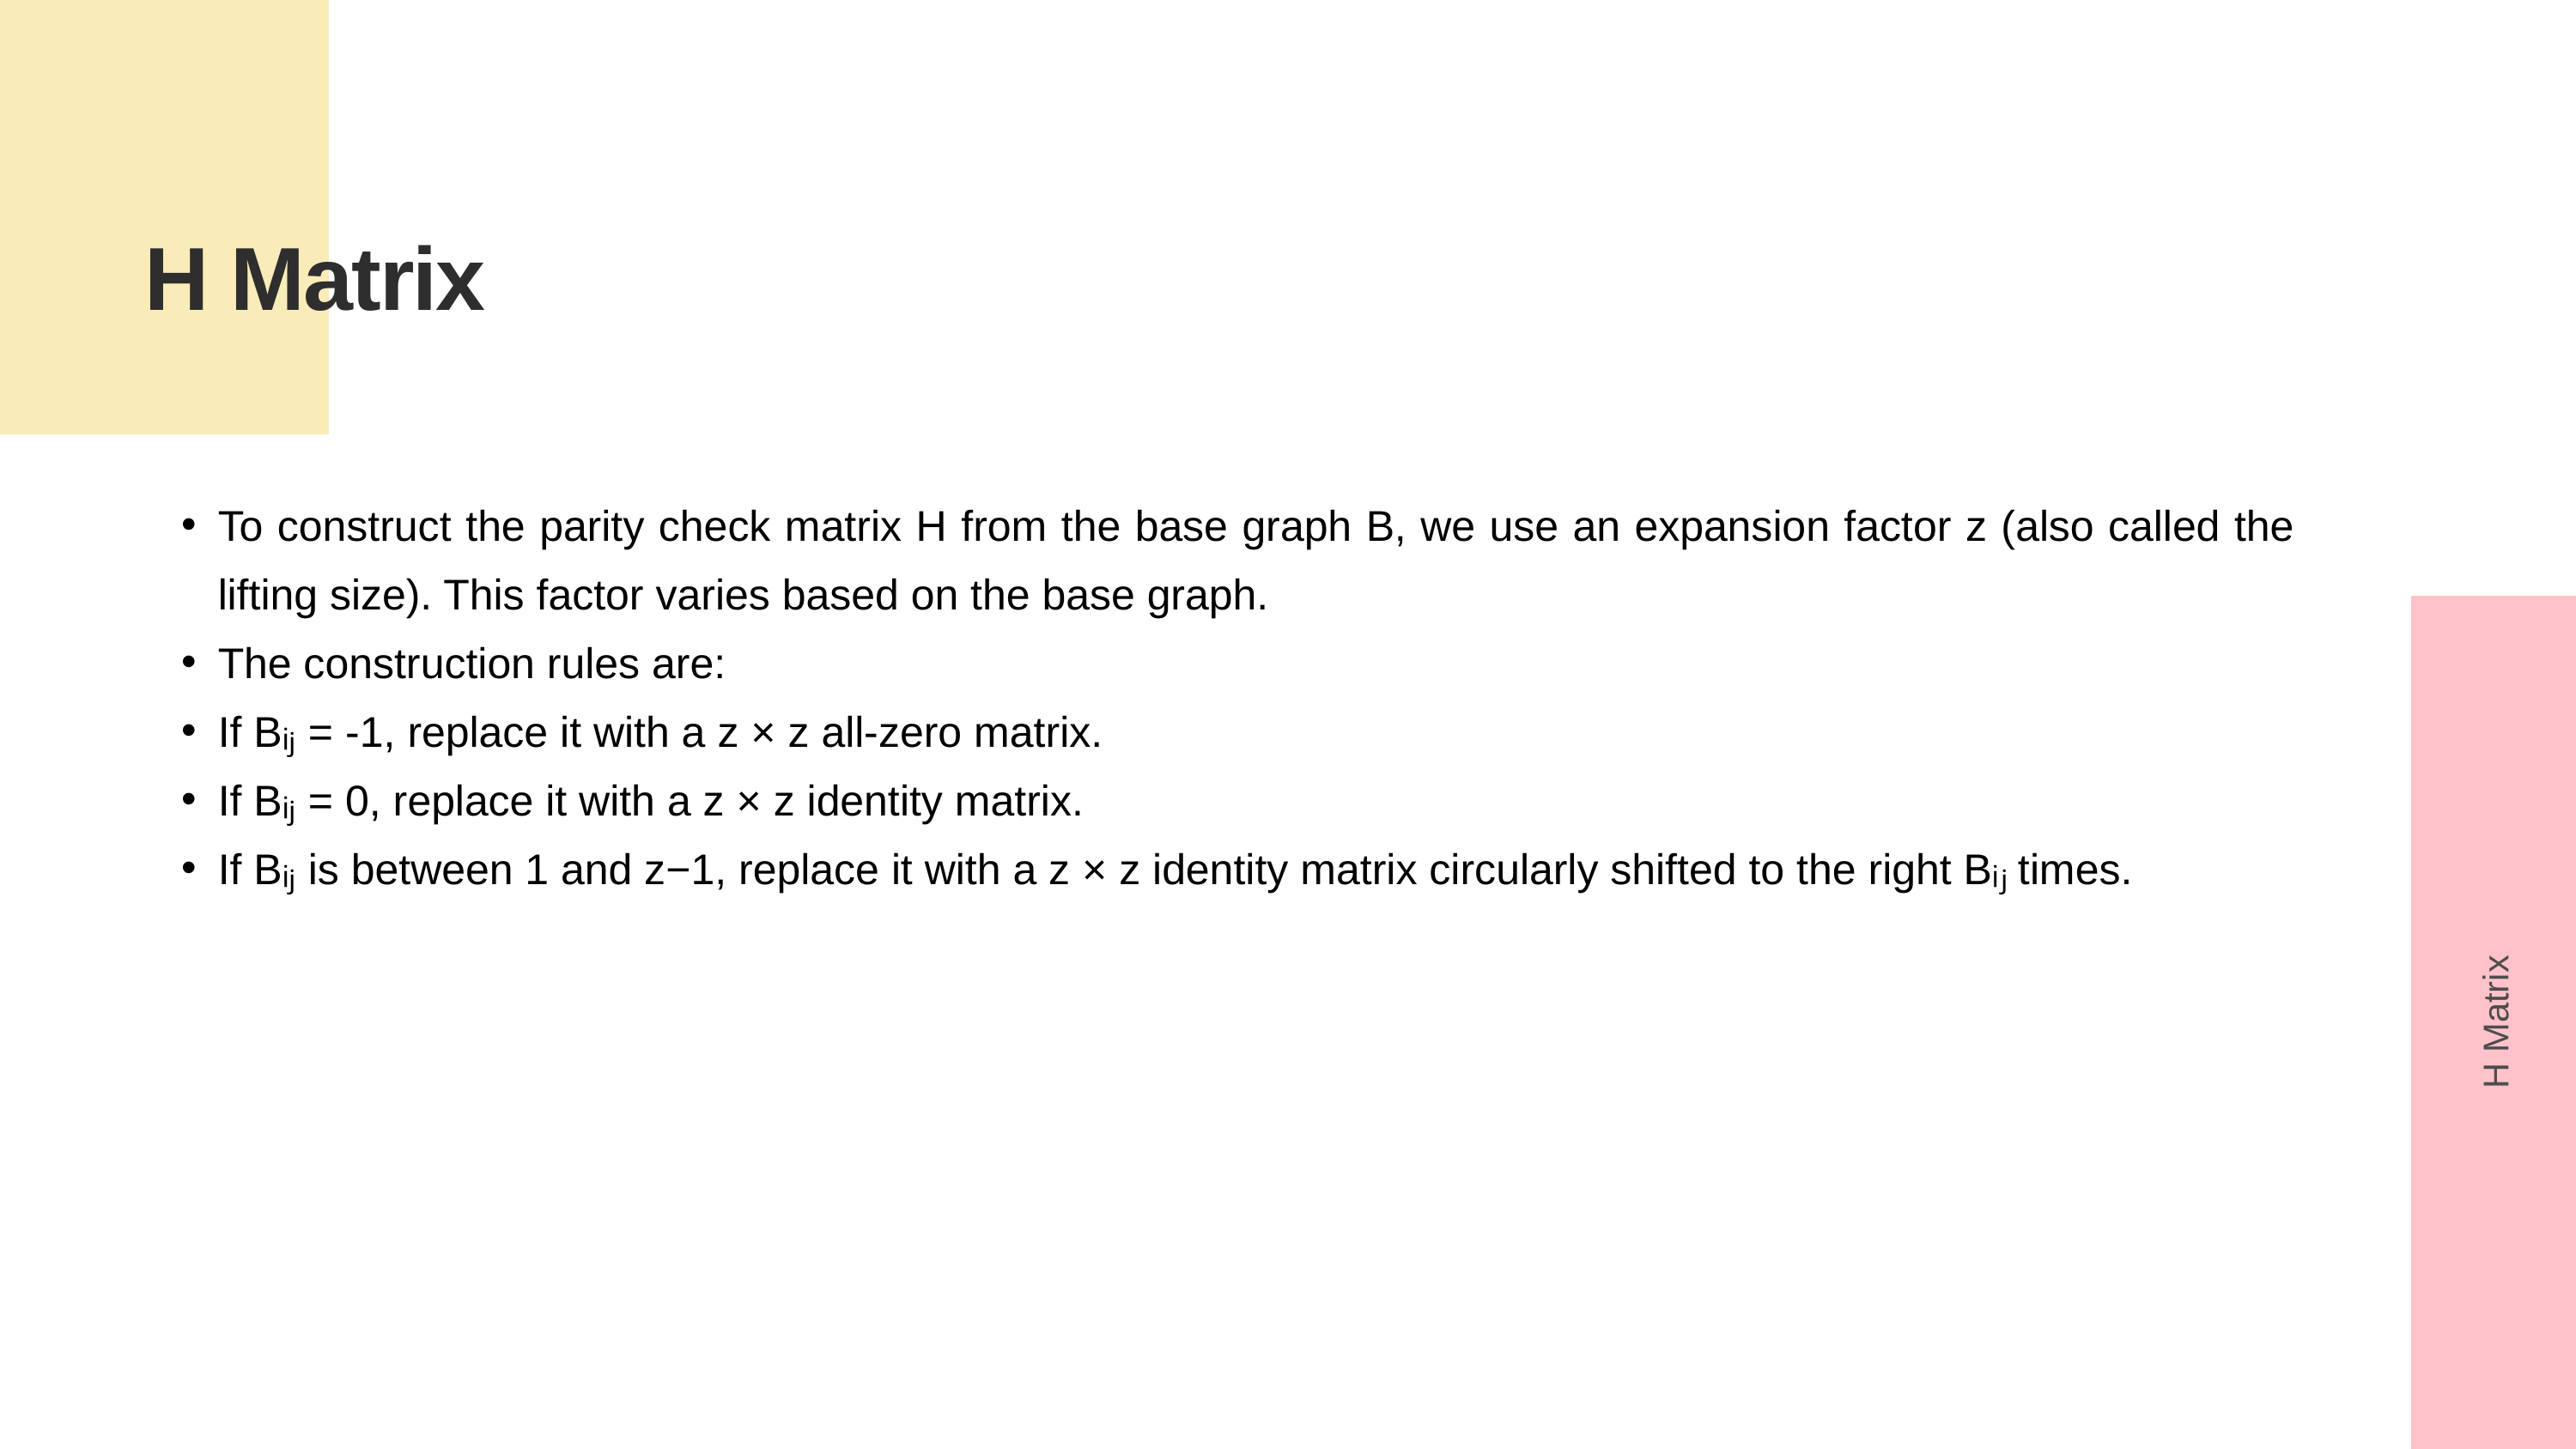

H Matrix
To construct the parity check matrix H from the base graph B, we use an expansion factor z (also called the lifting size). This factor varies based on the base graph.
The construction rules are:
If Bᵢⱼ = -1, replace it with a z × z all-zero matrix.
If Bᵢⱼ = 0, replace it with a z × z identity matrix.
If Bᵢⱼ is between 1 and z−1, replace it with a z × z identity matrix circularly shifted to the right Bᵢⱼ times.

H Matrix